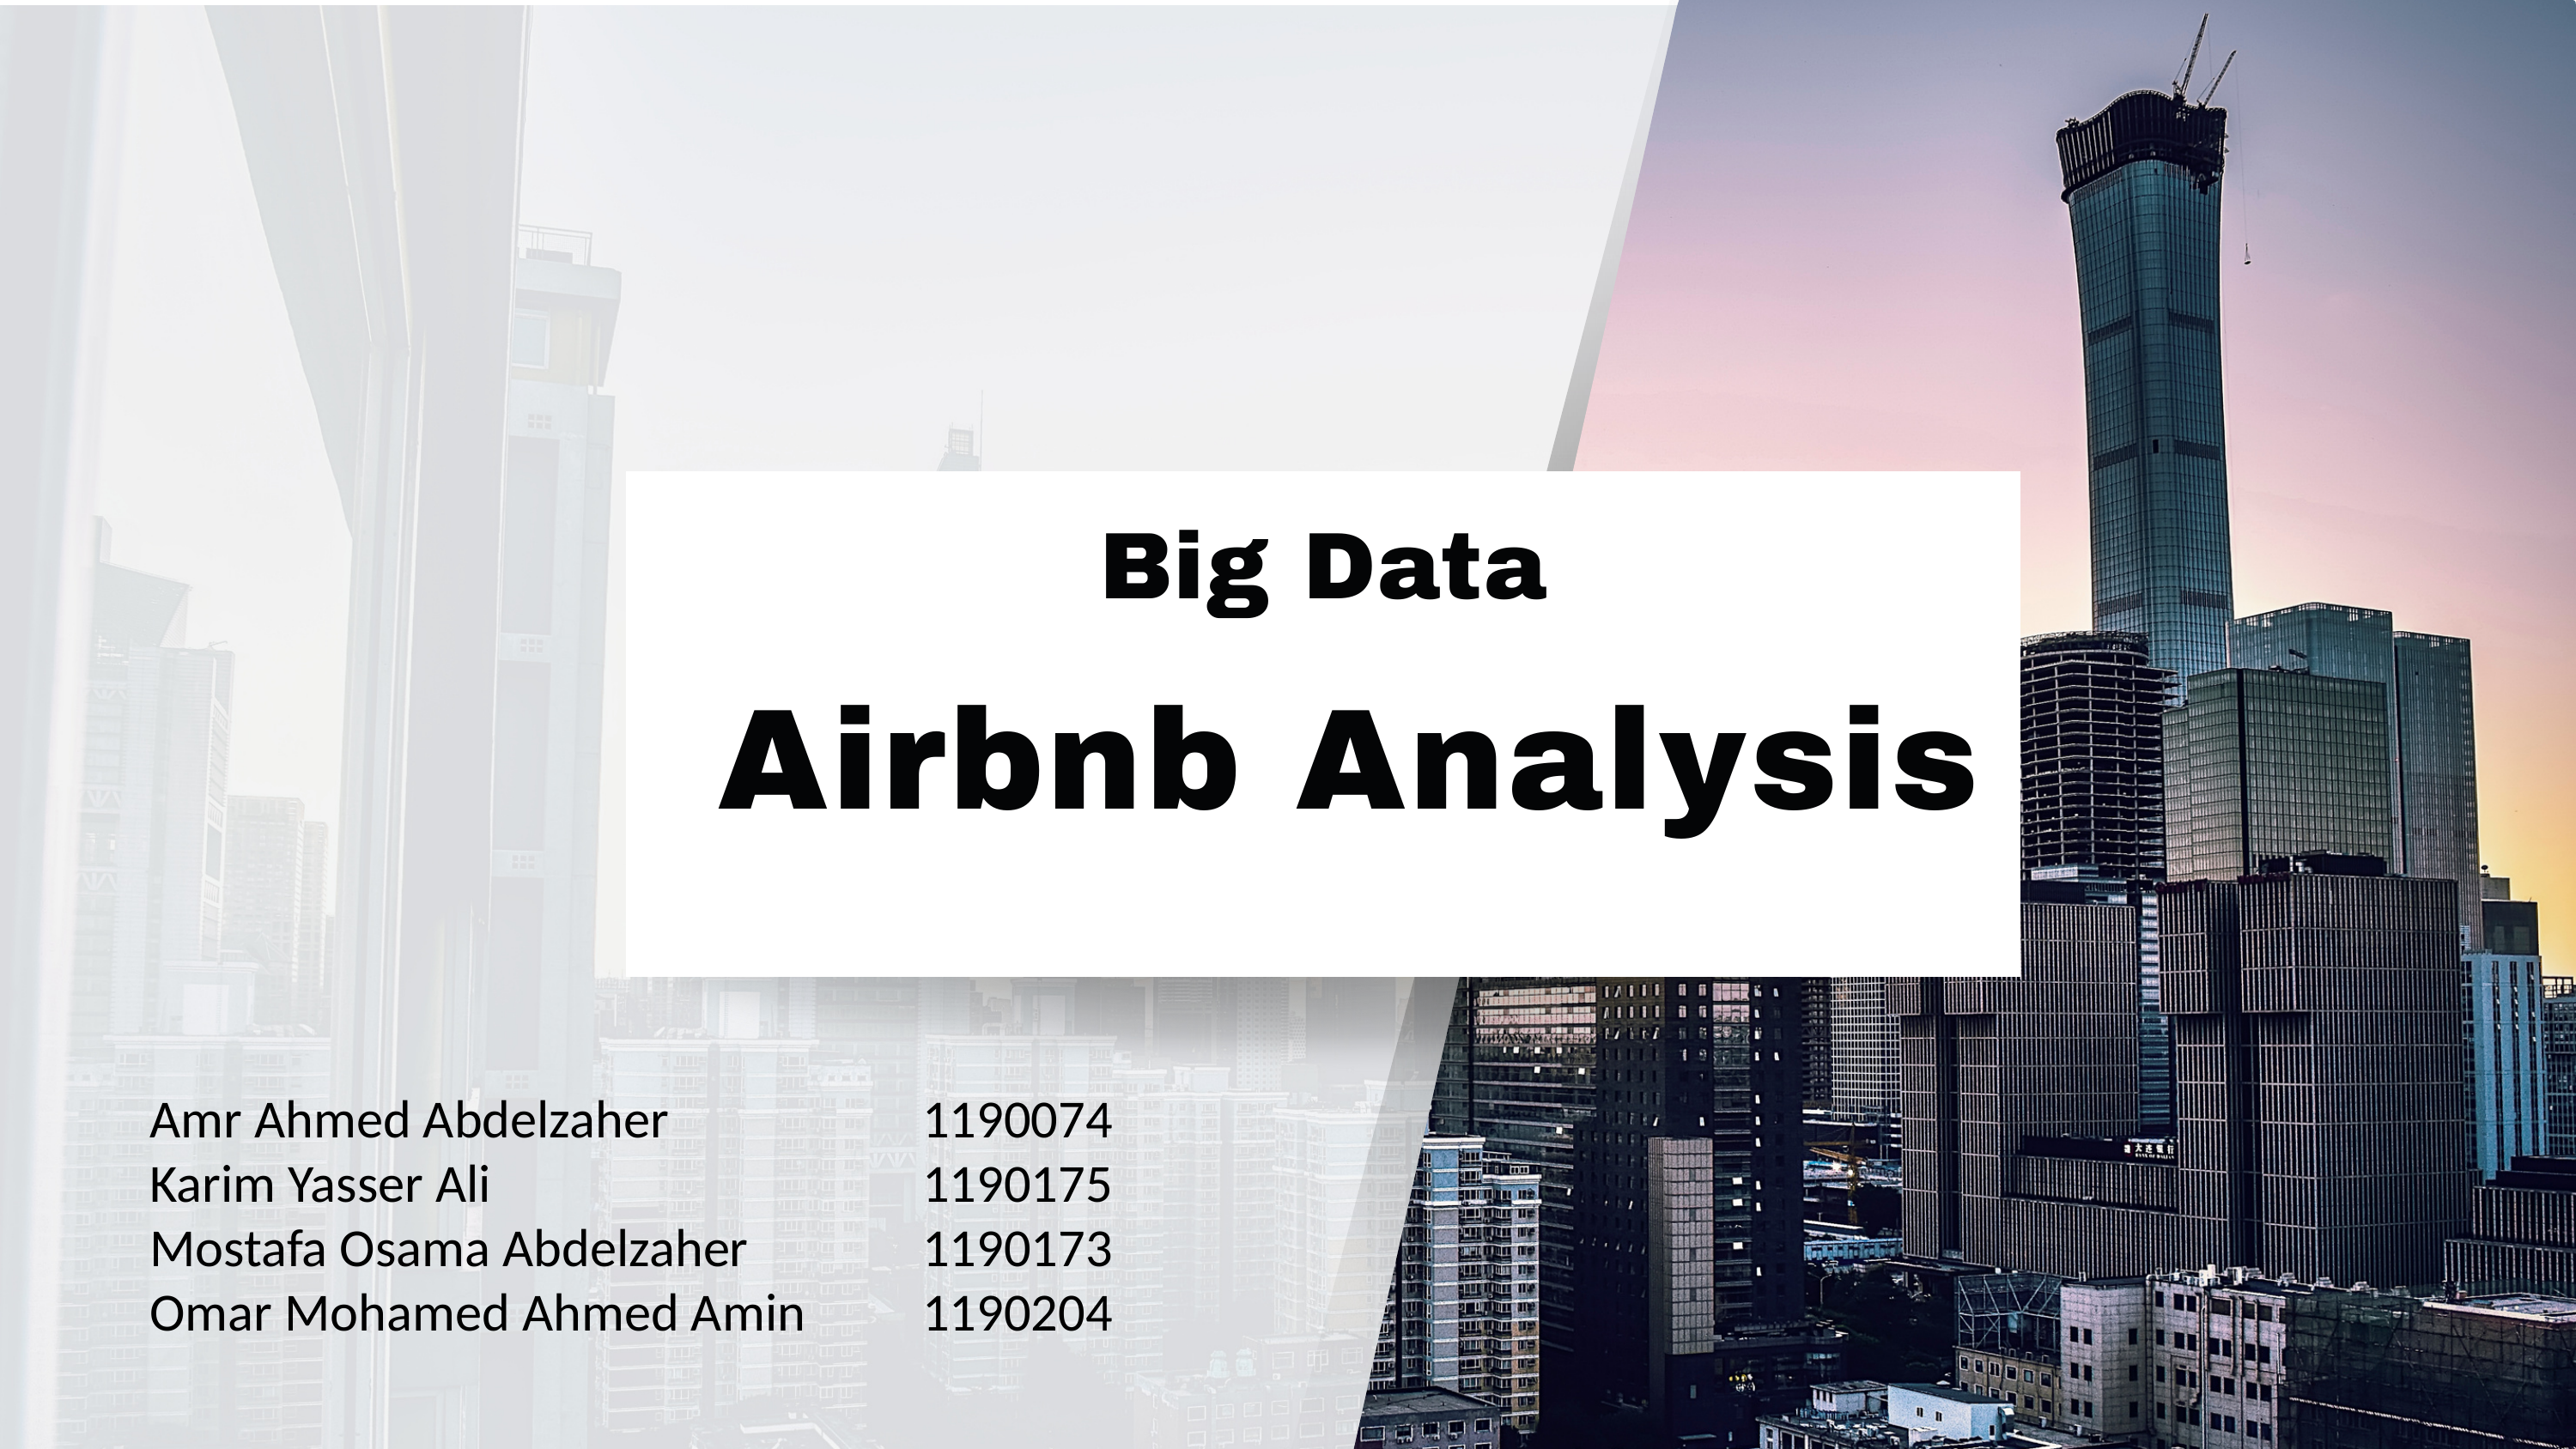

Big Data
Airbnb Analysis

Amr Ahmed Abdelzaher		1190074
Karim Yasser Ali 				1190175
Mostafa Osama Abdelzaher		1190173
Omar Mohamed Ahmed Amin	1190204